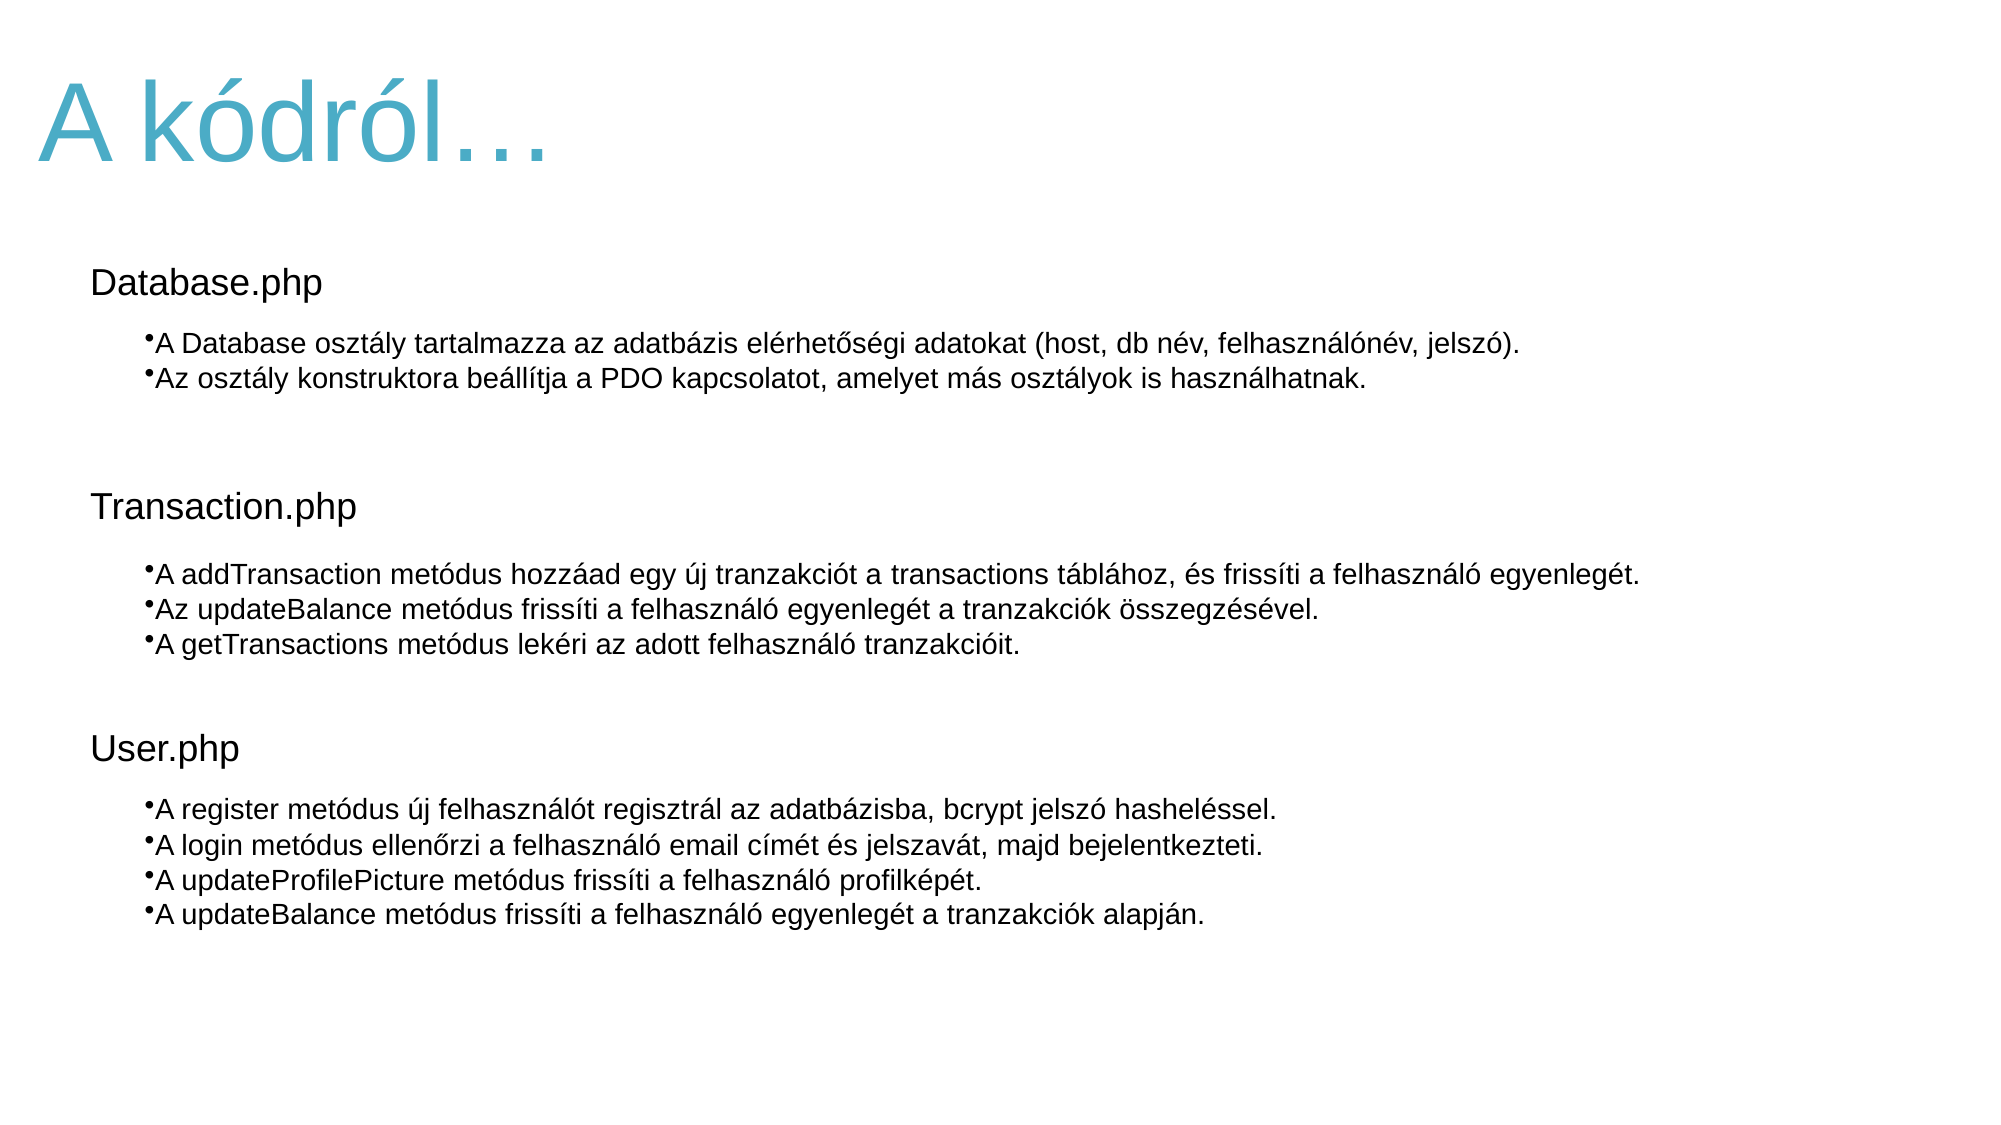

A kódról…
Database.php

A Database osztály tartalmazza az adatbázis elérhetőségi adatokat (host, db név, felhasználónév, jelszó).
Az osztály konstruktora beállítja a PDO kapcsolatot, amelyet más osztályok is használhatnak.
Transaction.php

A addTransaction metódus hozzáad egy új tranzakciót a transactions táblához, és frissíti a felhasználó egyenlegét.
Az updateBalance metódus frissíti a felhasználó egyenlegét a tranzakciók összegzésével.
A getTransactions metódus lekéri az adott felhasználó tranzakcióit.
User.php

A register metódus új felhasználót regisztrál az adatbázisba, bcrypt jelszó hasheléssel.
A login metódus ellenőrzi a felhasználó email címét és jelszavát, majd bejelentkezteti.
A updateProfilePicture metódus frissíti a felhasználó profilképét.
A updateBalance metódus frissíti a felhasználó egyenlegét a tranzakciók alapján.